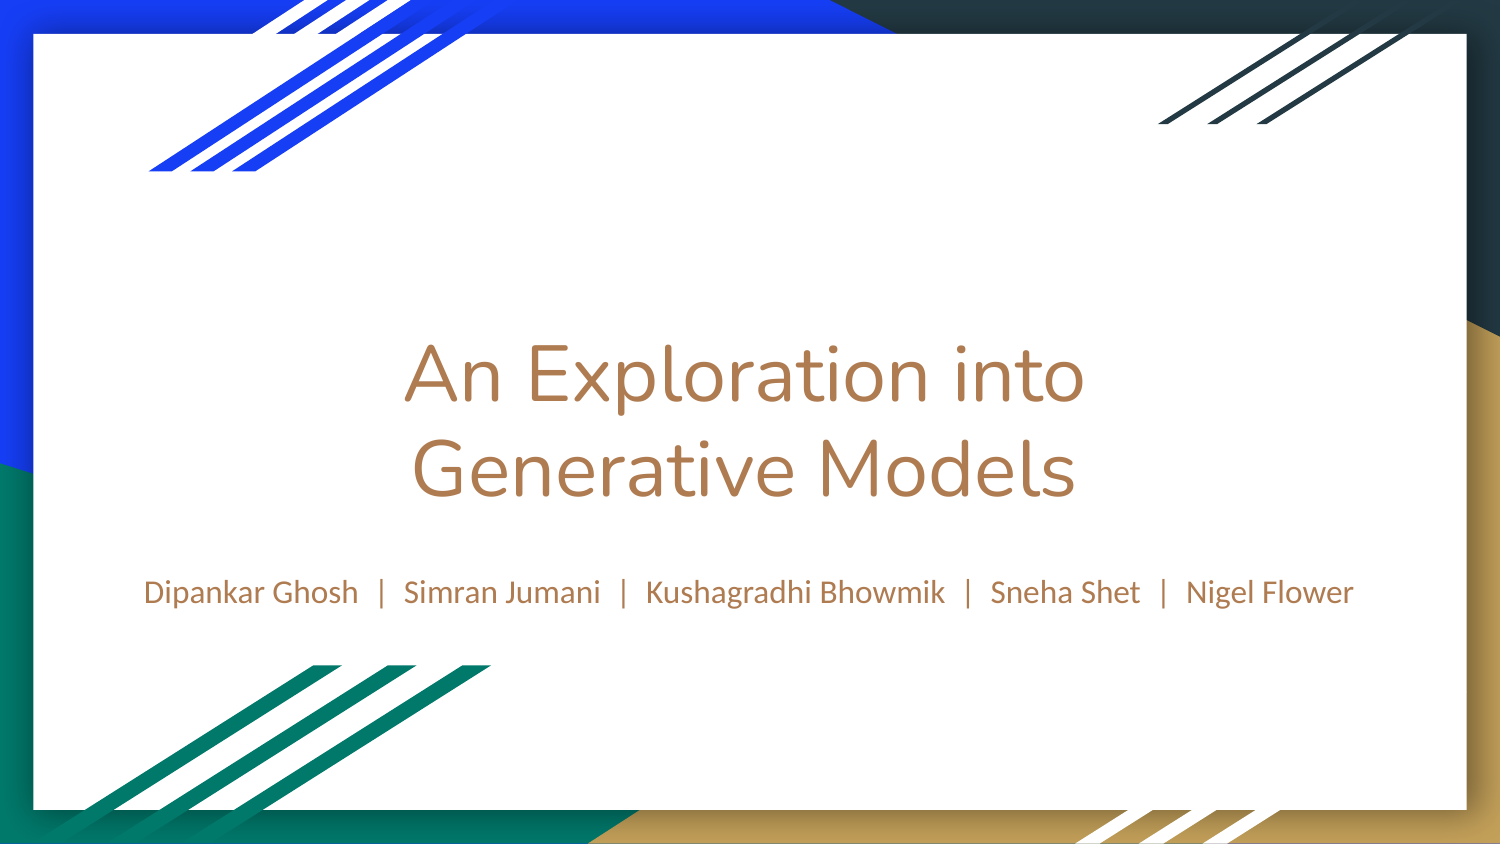

# An Exploration into Generative Models
Dipankar Ghosh  |  Simran Jumani  |  Kushagradhi Bhowmik  |  Sneha Shet  |  Nigel Flower